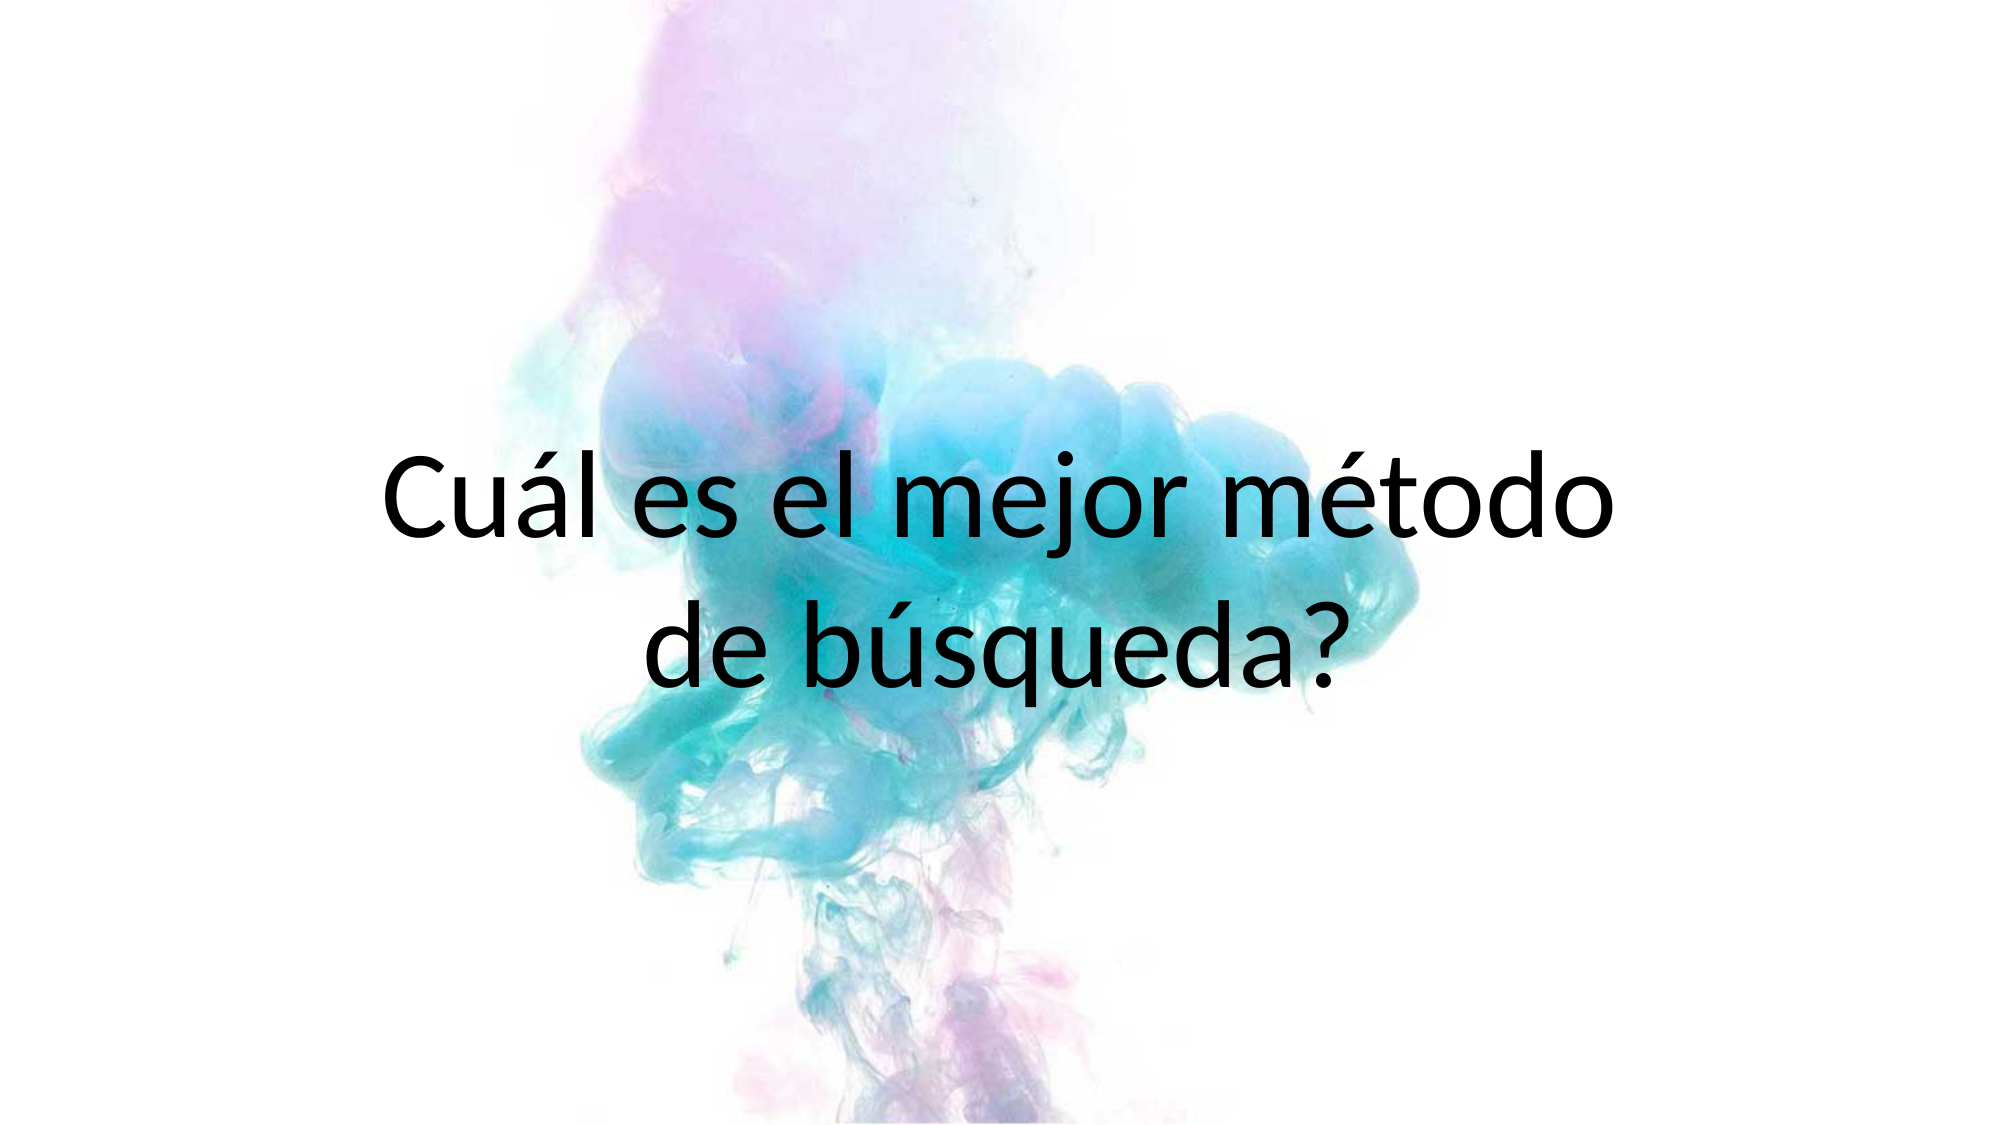

Cuál es el mejor método de búsqueda?